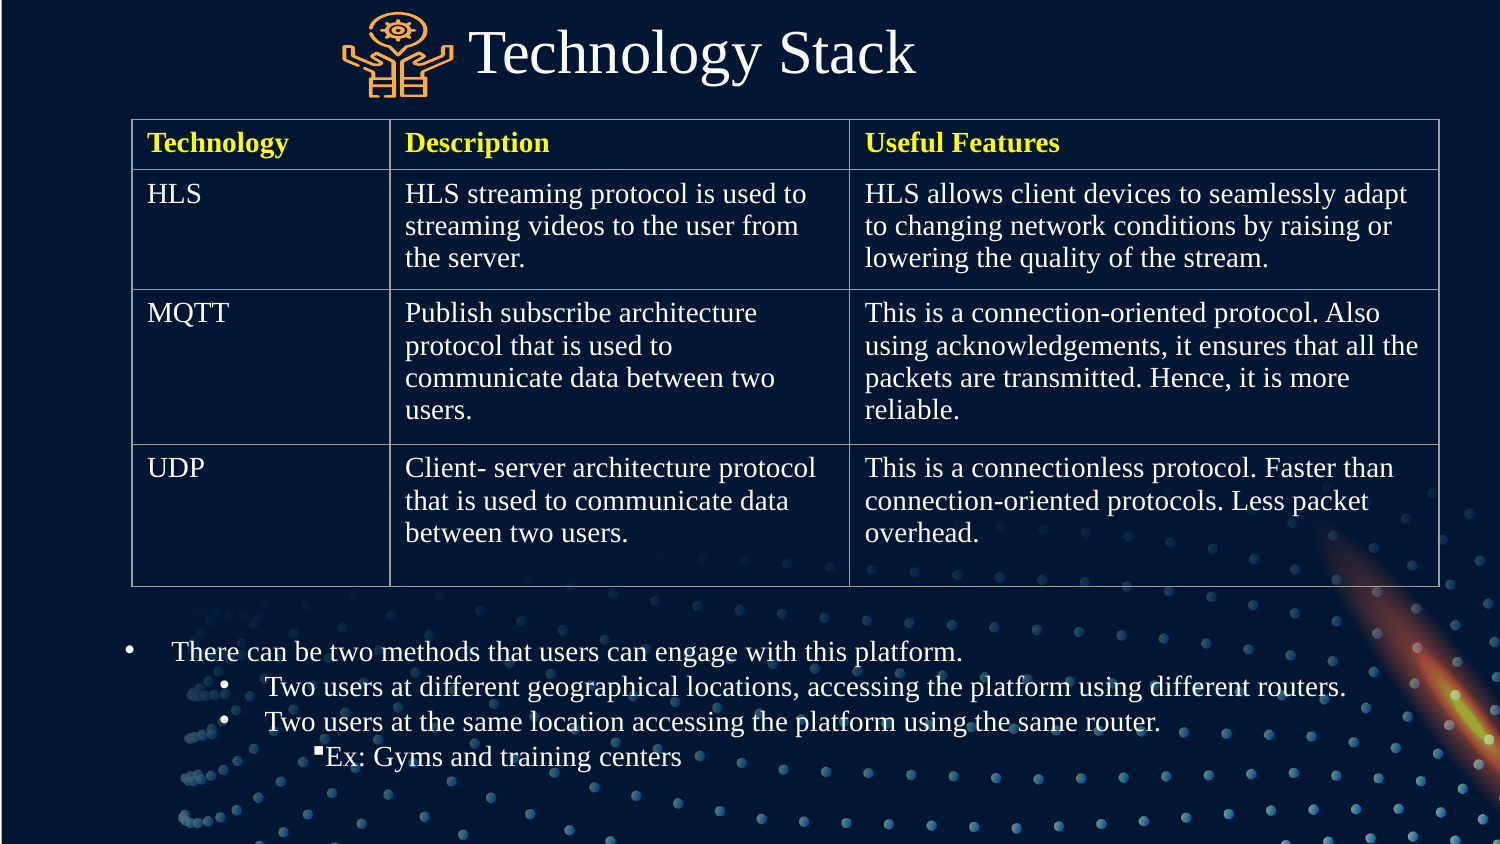

Technology Stack

| Technology | Description | Useful Features |
| --- | --- | --- |
| HLS | HLS streaming protocol is used to streaming videos to the user from the server. | HLS allows client devices to seamlessly adapt to changing network conditions by raising or lowering the quality of the stream. |
| MQTT | Publish subscribe architecture protocol that is used to communicate data between two users. | This is a connection-oriented protocol. Also using acknowledgements, it ensures that all the packets are transmitted. Hence, it is more reliable. |
| UDP | Client- server architecture protocol that is used to communicate data between two users. | This is a connectionless protocol. Faster than connection-oriented protocols. Less packet overhead. |

There can be two methods that users can engage with this platform.
Two users at different geographical locations, accessing the platform using different routers.
Two users at the same location accessing the platform using the same router.
Ex: Gyms and training centers